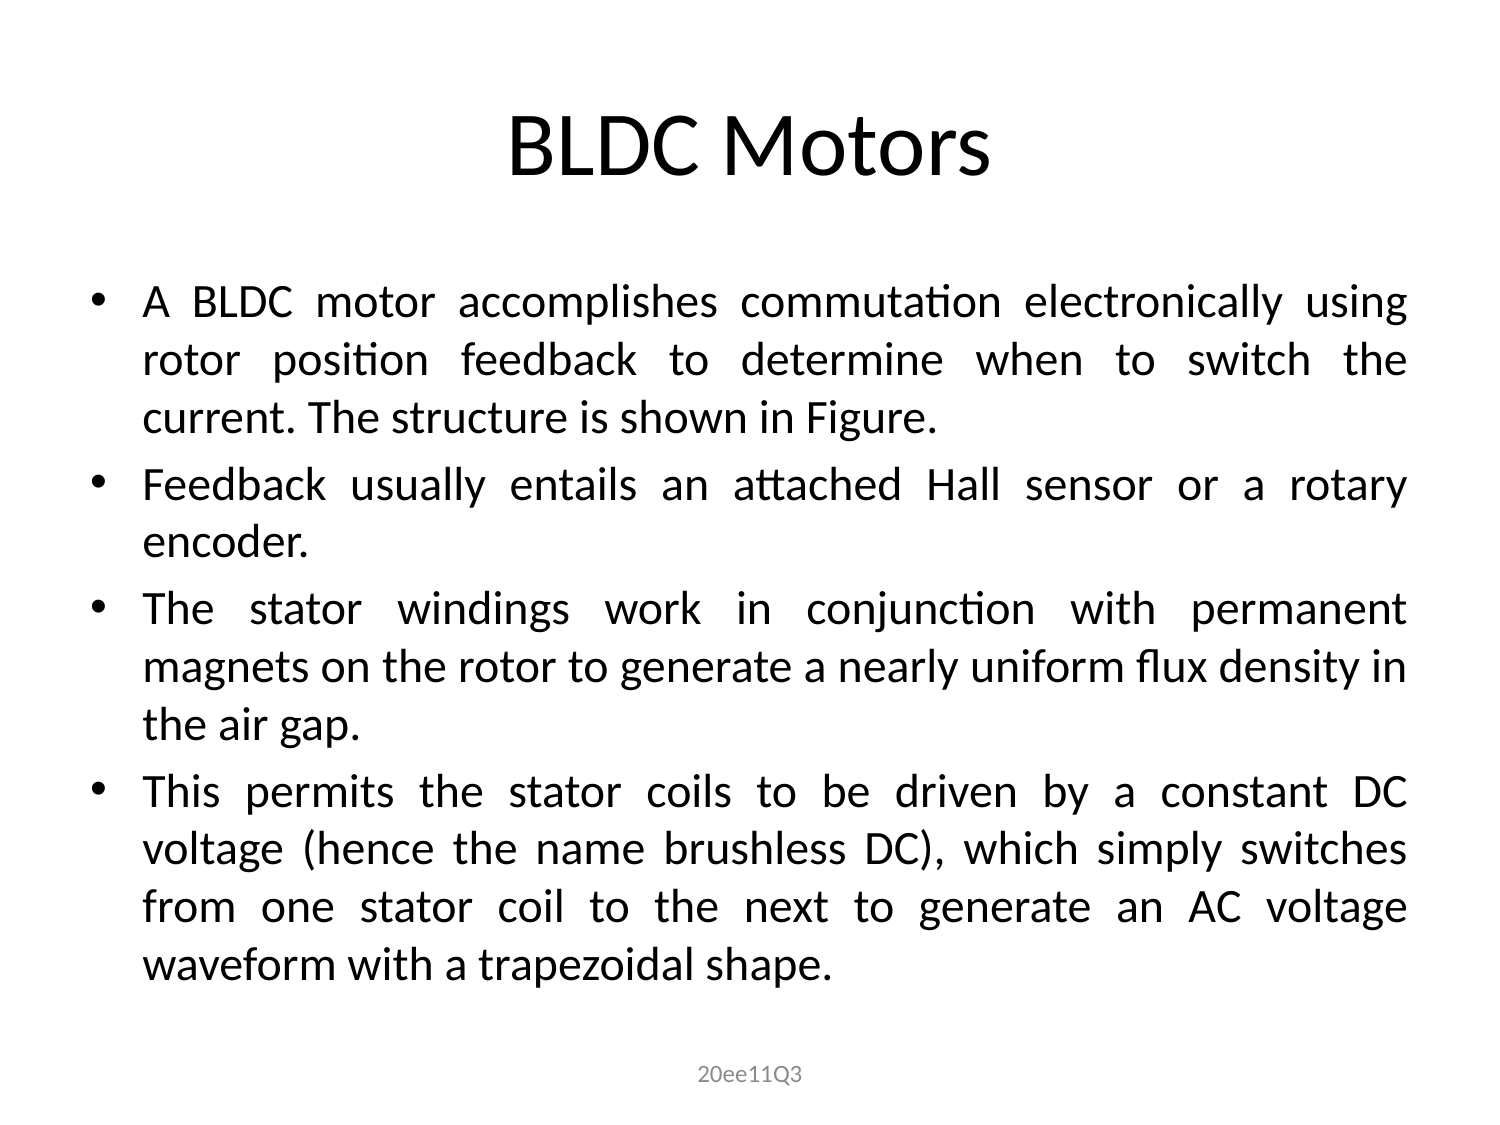

# BLDC Motors
A BLDC motor accomplishes commutation electronically using rotor position feedback to determine when to switch the current. The structure is shown in Figure.
Feedback usually entails an attached Hall sensor or a rotary encoder.
The stator windings work in conjunction with permanent magnets on the rotor to generate a nearly uniform flux density in the air gap.
This permits the stator coils to be driven by a constant DC voltage (hence the name brushless DC), which simply switches from one stator coil to the next to generate an AC voltage waveform with a trapezoidal shape.
20ee11Q3